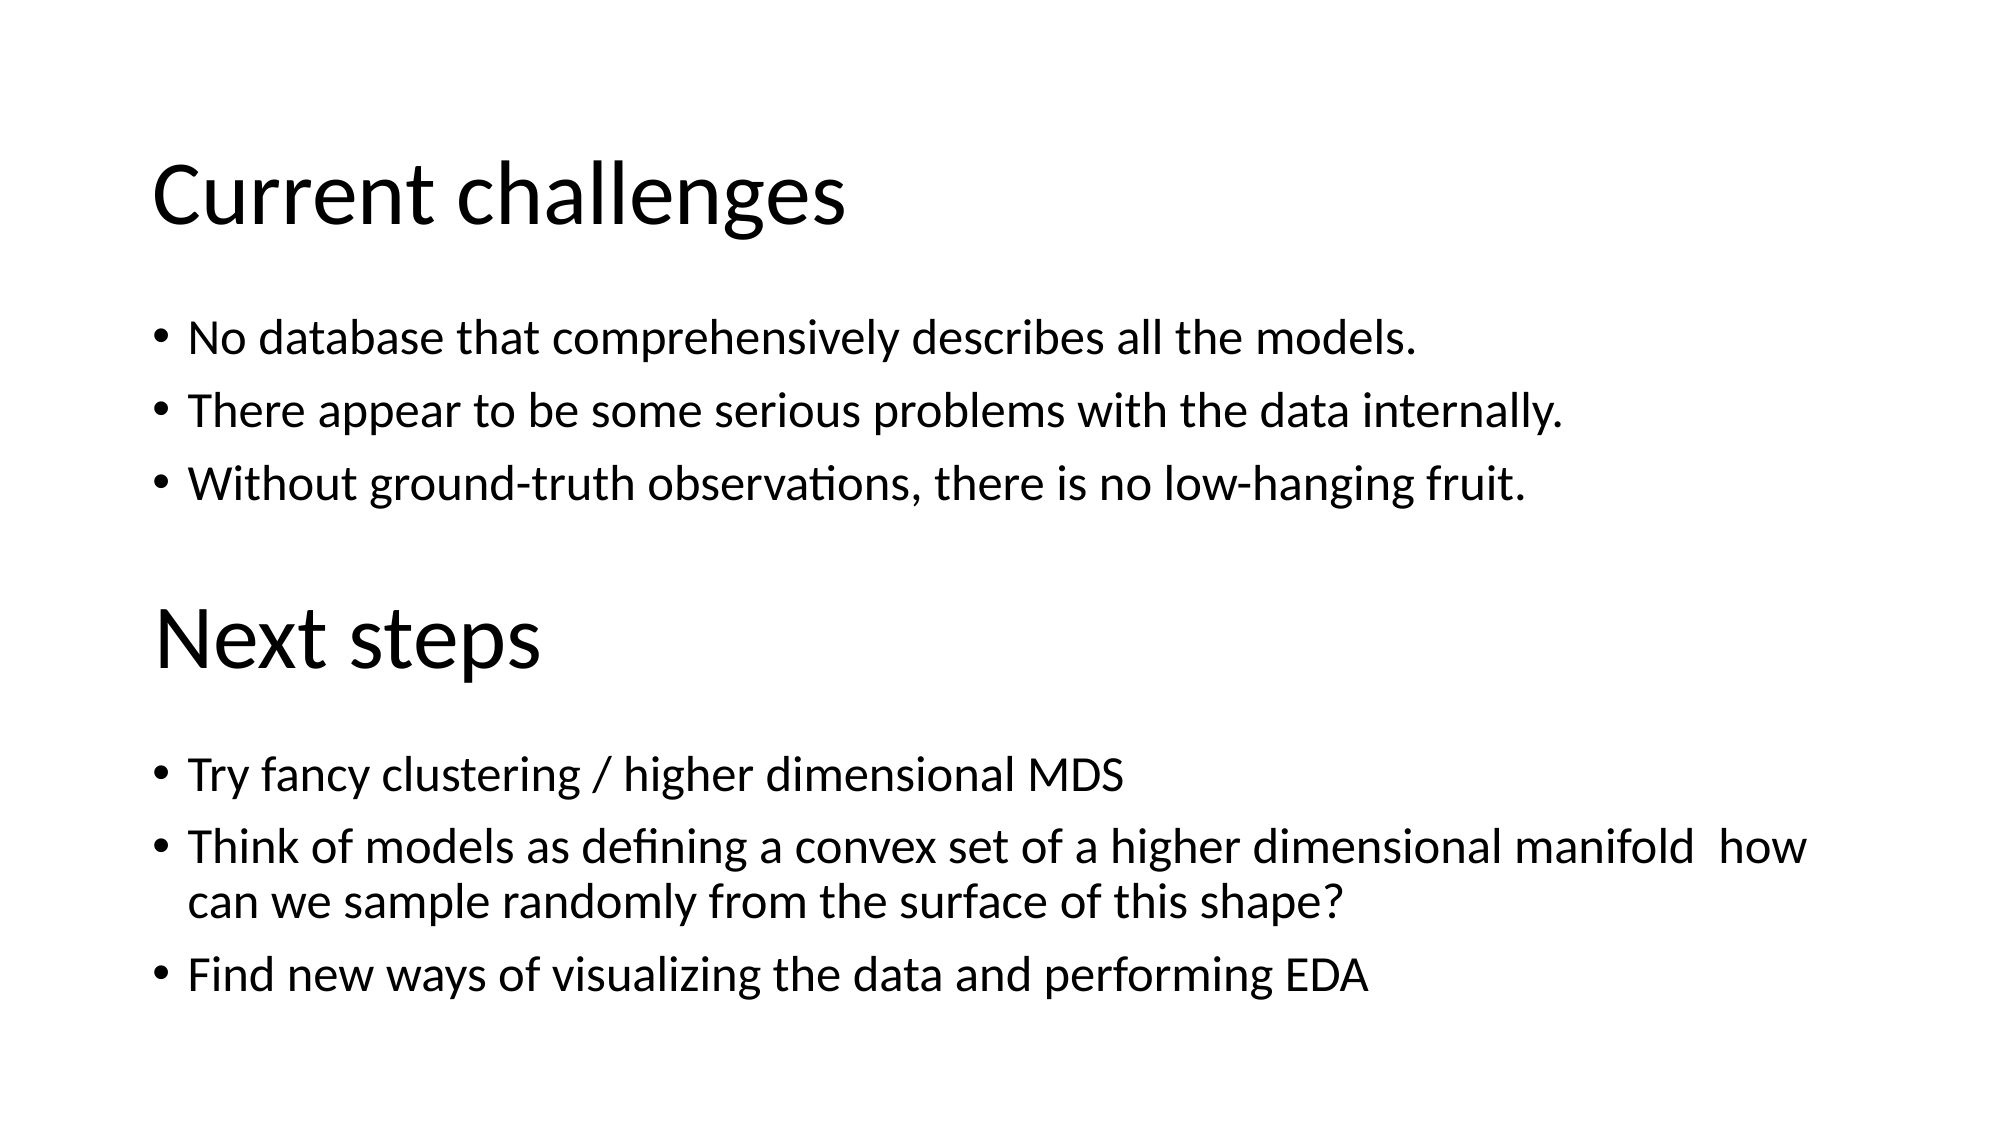

# Current challenges
No database that comprehensively describes all the models.
There appear to be some serious problems with the data internally.
Without ground-truth observations, there is no low-hanging fruit.

Try fancy clustering / higher dimensional MDS
Think of models as defining a convex set of a higher dimensional manifold  how can we sample randomly from the surface of this shape?
Find new ways of visualizing the data and performing EDA
Next steps